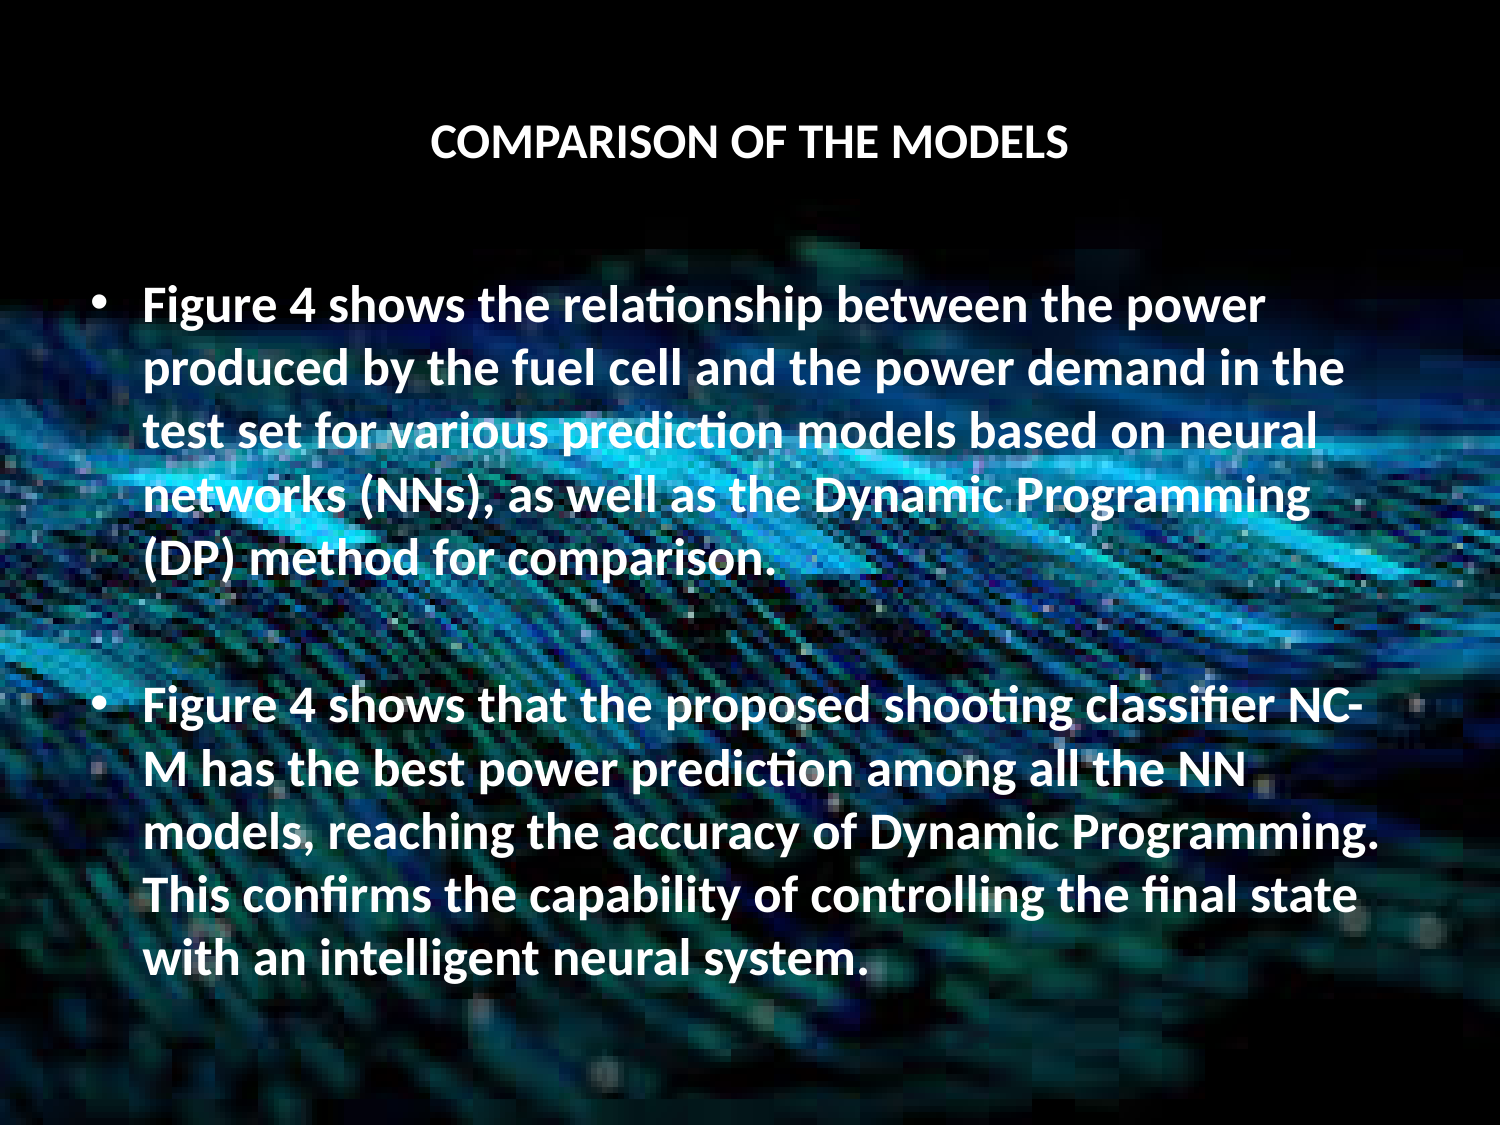

# COMPARISON OF THE MODELS
Figure 4 shows the relationship between the power produced by the fuel cell and the power demand in the test set for various prediction models based on neural networks (NNs), as well as the Dynamic Programming (DP) method for comparison.

Figure 4 shows that the proposed shooting classifier NC-M has the best power prediction among all the NN models, reaching the accuracy of Dynamic Programming. This confirms the capability of controlling the final state with an intelligent neural system.